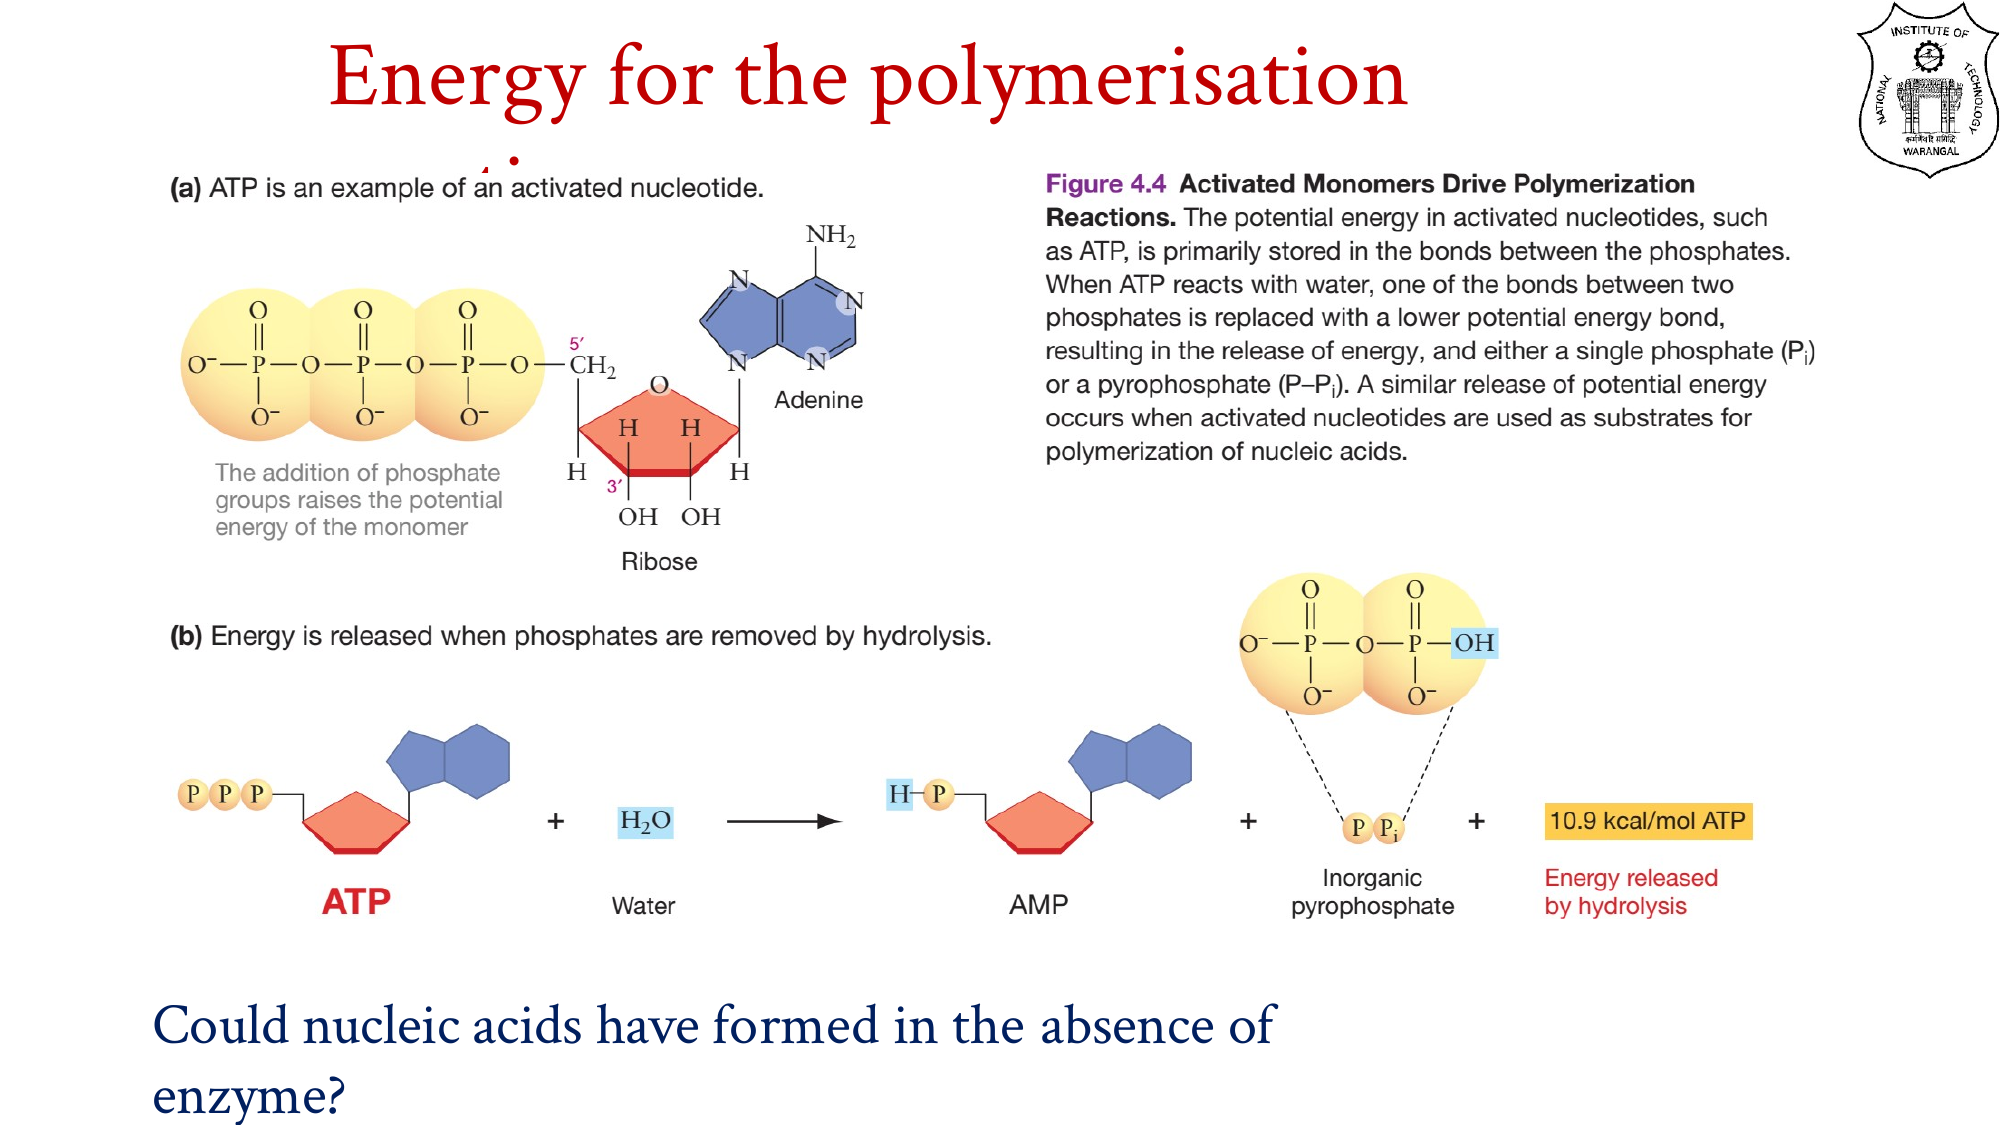

# Energy for the polymerisation reaction

Could nucleic acids have formed in the absence of	enzyme?